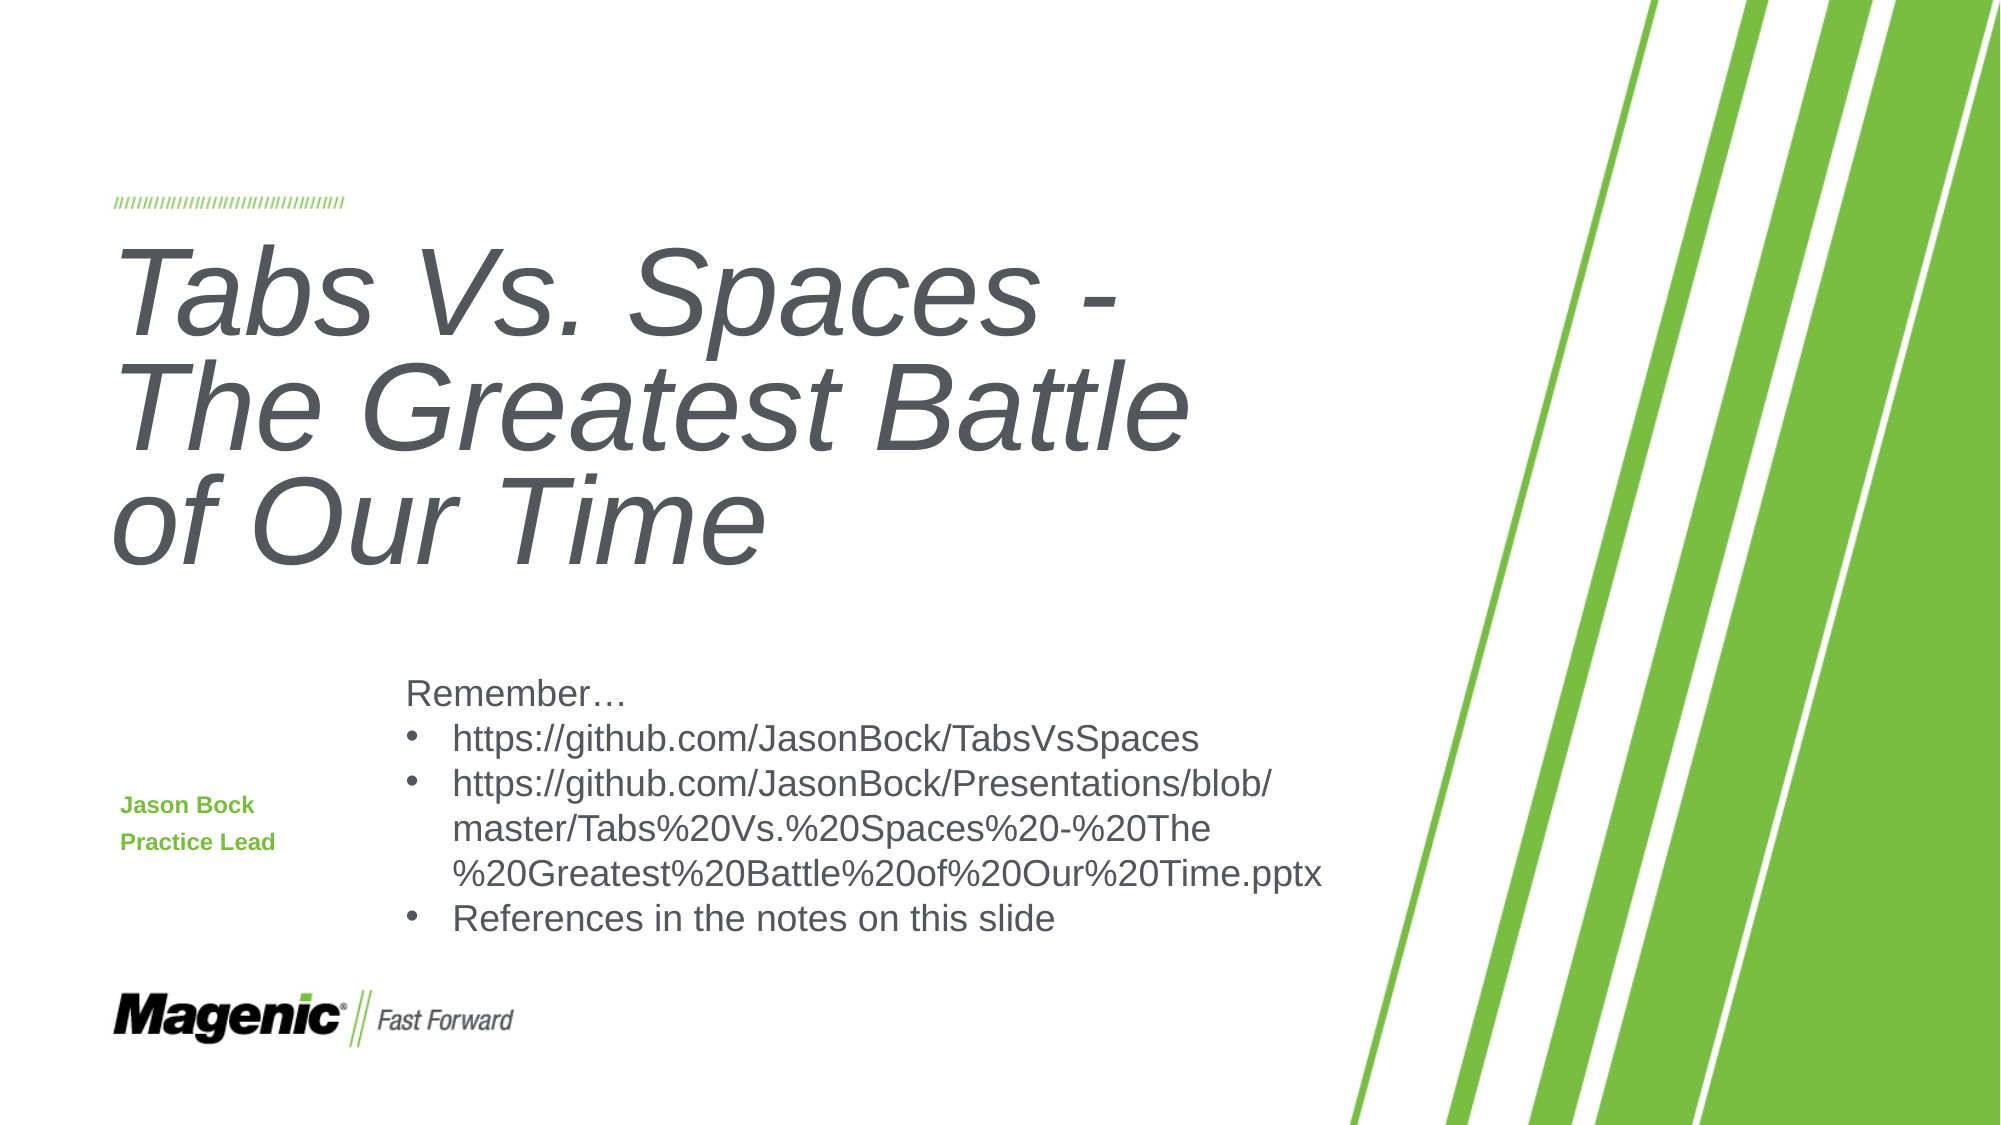

# Tabs Vs. Spaces - The Greatest Battle of Our Time
Remember…
https://github.com/JasonBock/TabsVsSpaces
https://github.com/JasonBock/Presentations/blob/master/Tabs%20Vs.%20Spaces%20-%20The%20Greatest%20Battle%20of%20Our%20Time.pptx
References in the notes on this slide
Jason Bock
Practice Lead